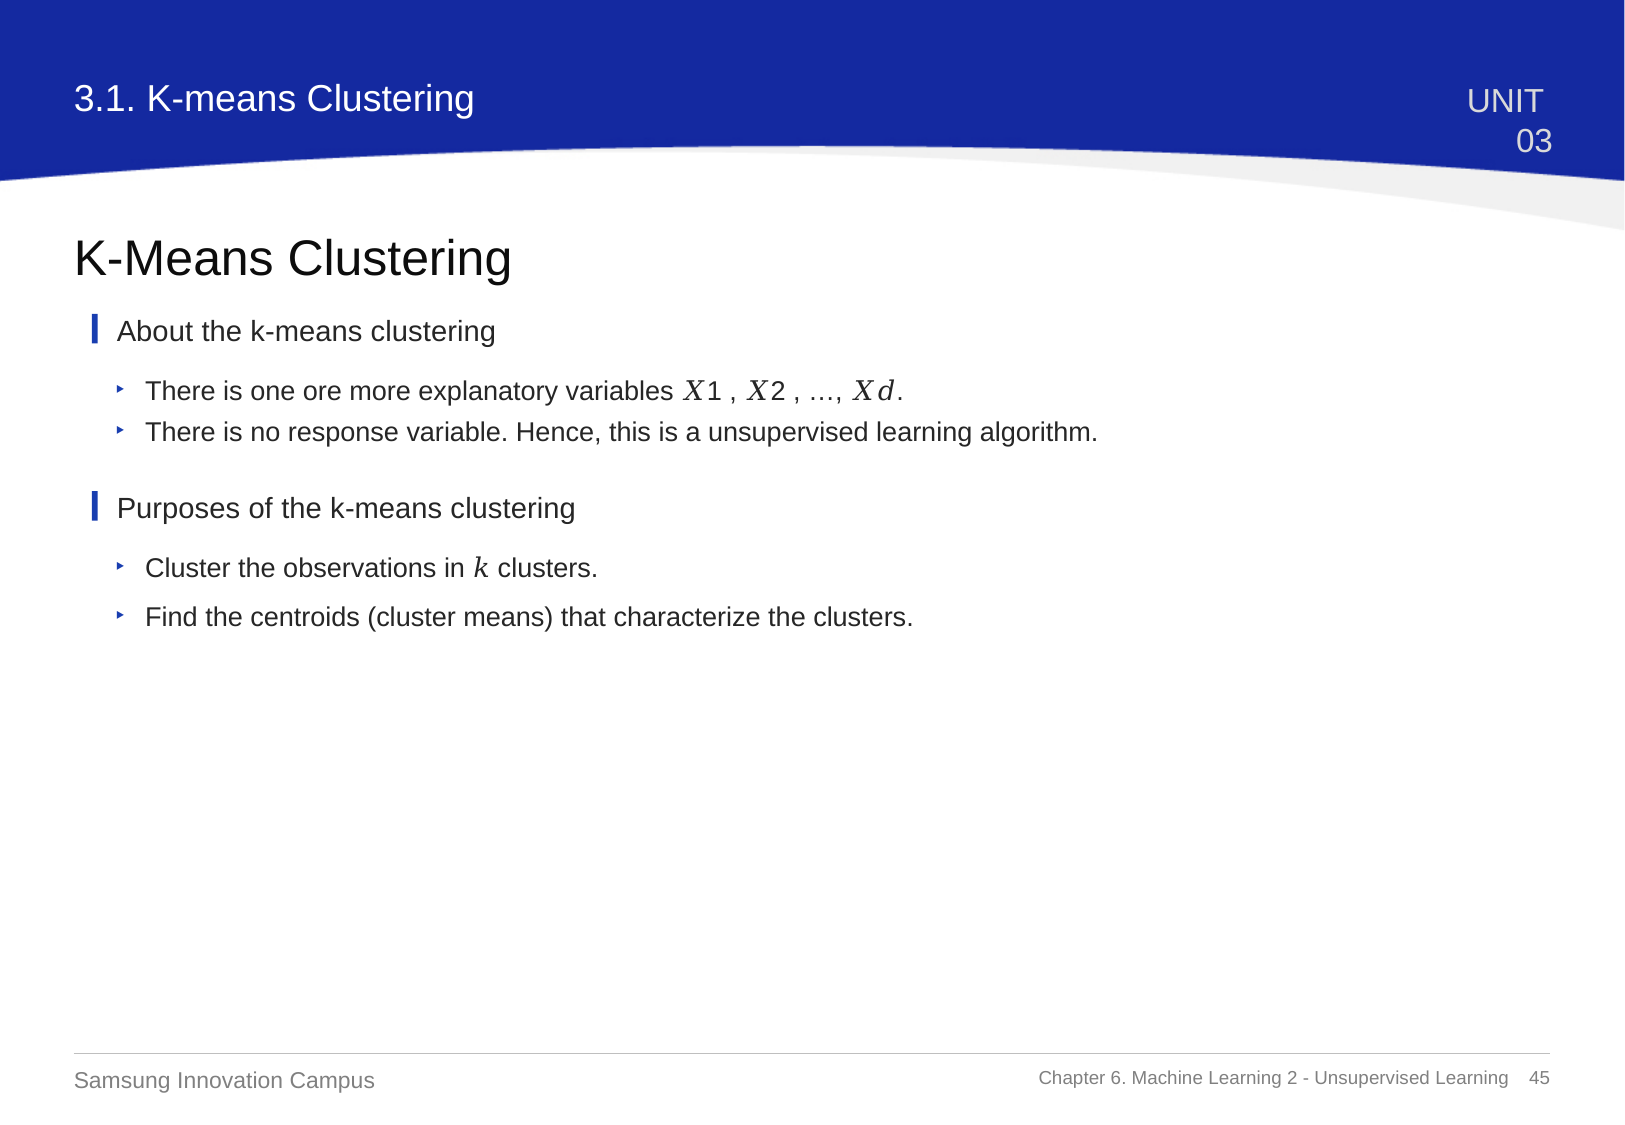

3.1. K-means Clustering
UNIT  03
K-Means Clustering
About the k-means clustering

There is one ore more explanatory variables 𝑋1 , 𝑋2 , …, 𝑋𝑑.
There is no response variable. Hence, this is a unsupervised learning algorithm.
Purposes of the k-means clustering

Cluster the observations in 𝑘 clusters.
Find the centroids (cluster means) that characterize the clusters.